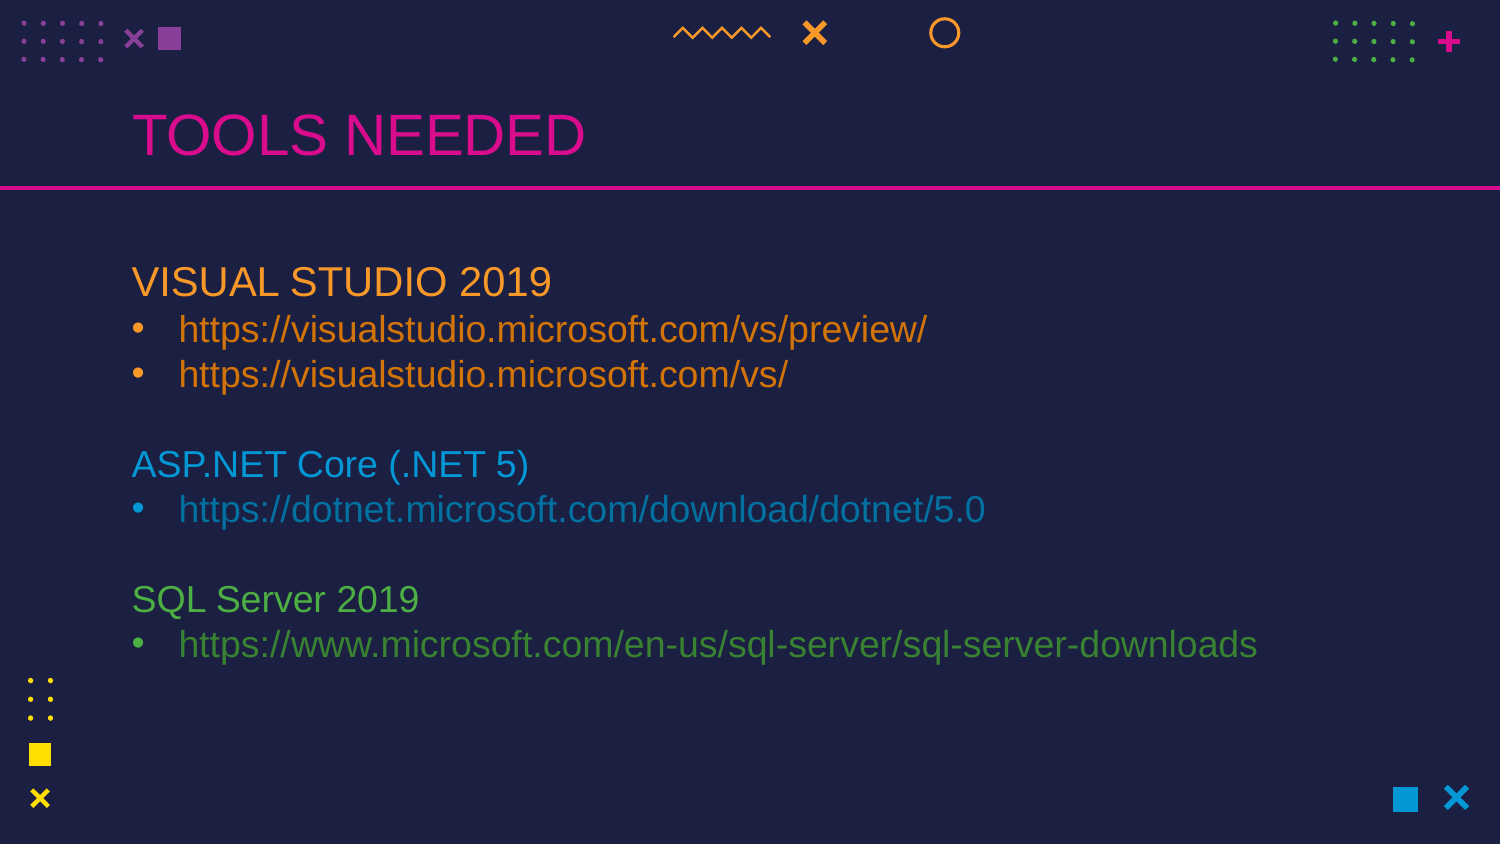

# TOOLS NEEDED
VISUAL STUDIO 2019
https://visualstudio.microsoft.com/vs/preview/
https://visualstudio.microsoft.com/vs/

ASP.NET Core (.NET 5)
https://dotnet.microsoft.com/download/dotnet/5.0

SQL Server 2019
https://www.microsoft.com/en-us/sql-server/sql-server-downloads